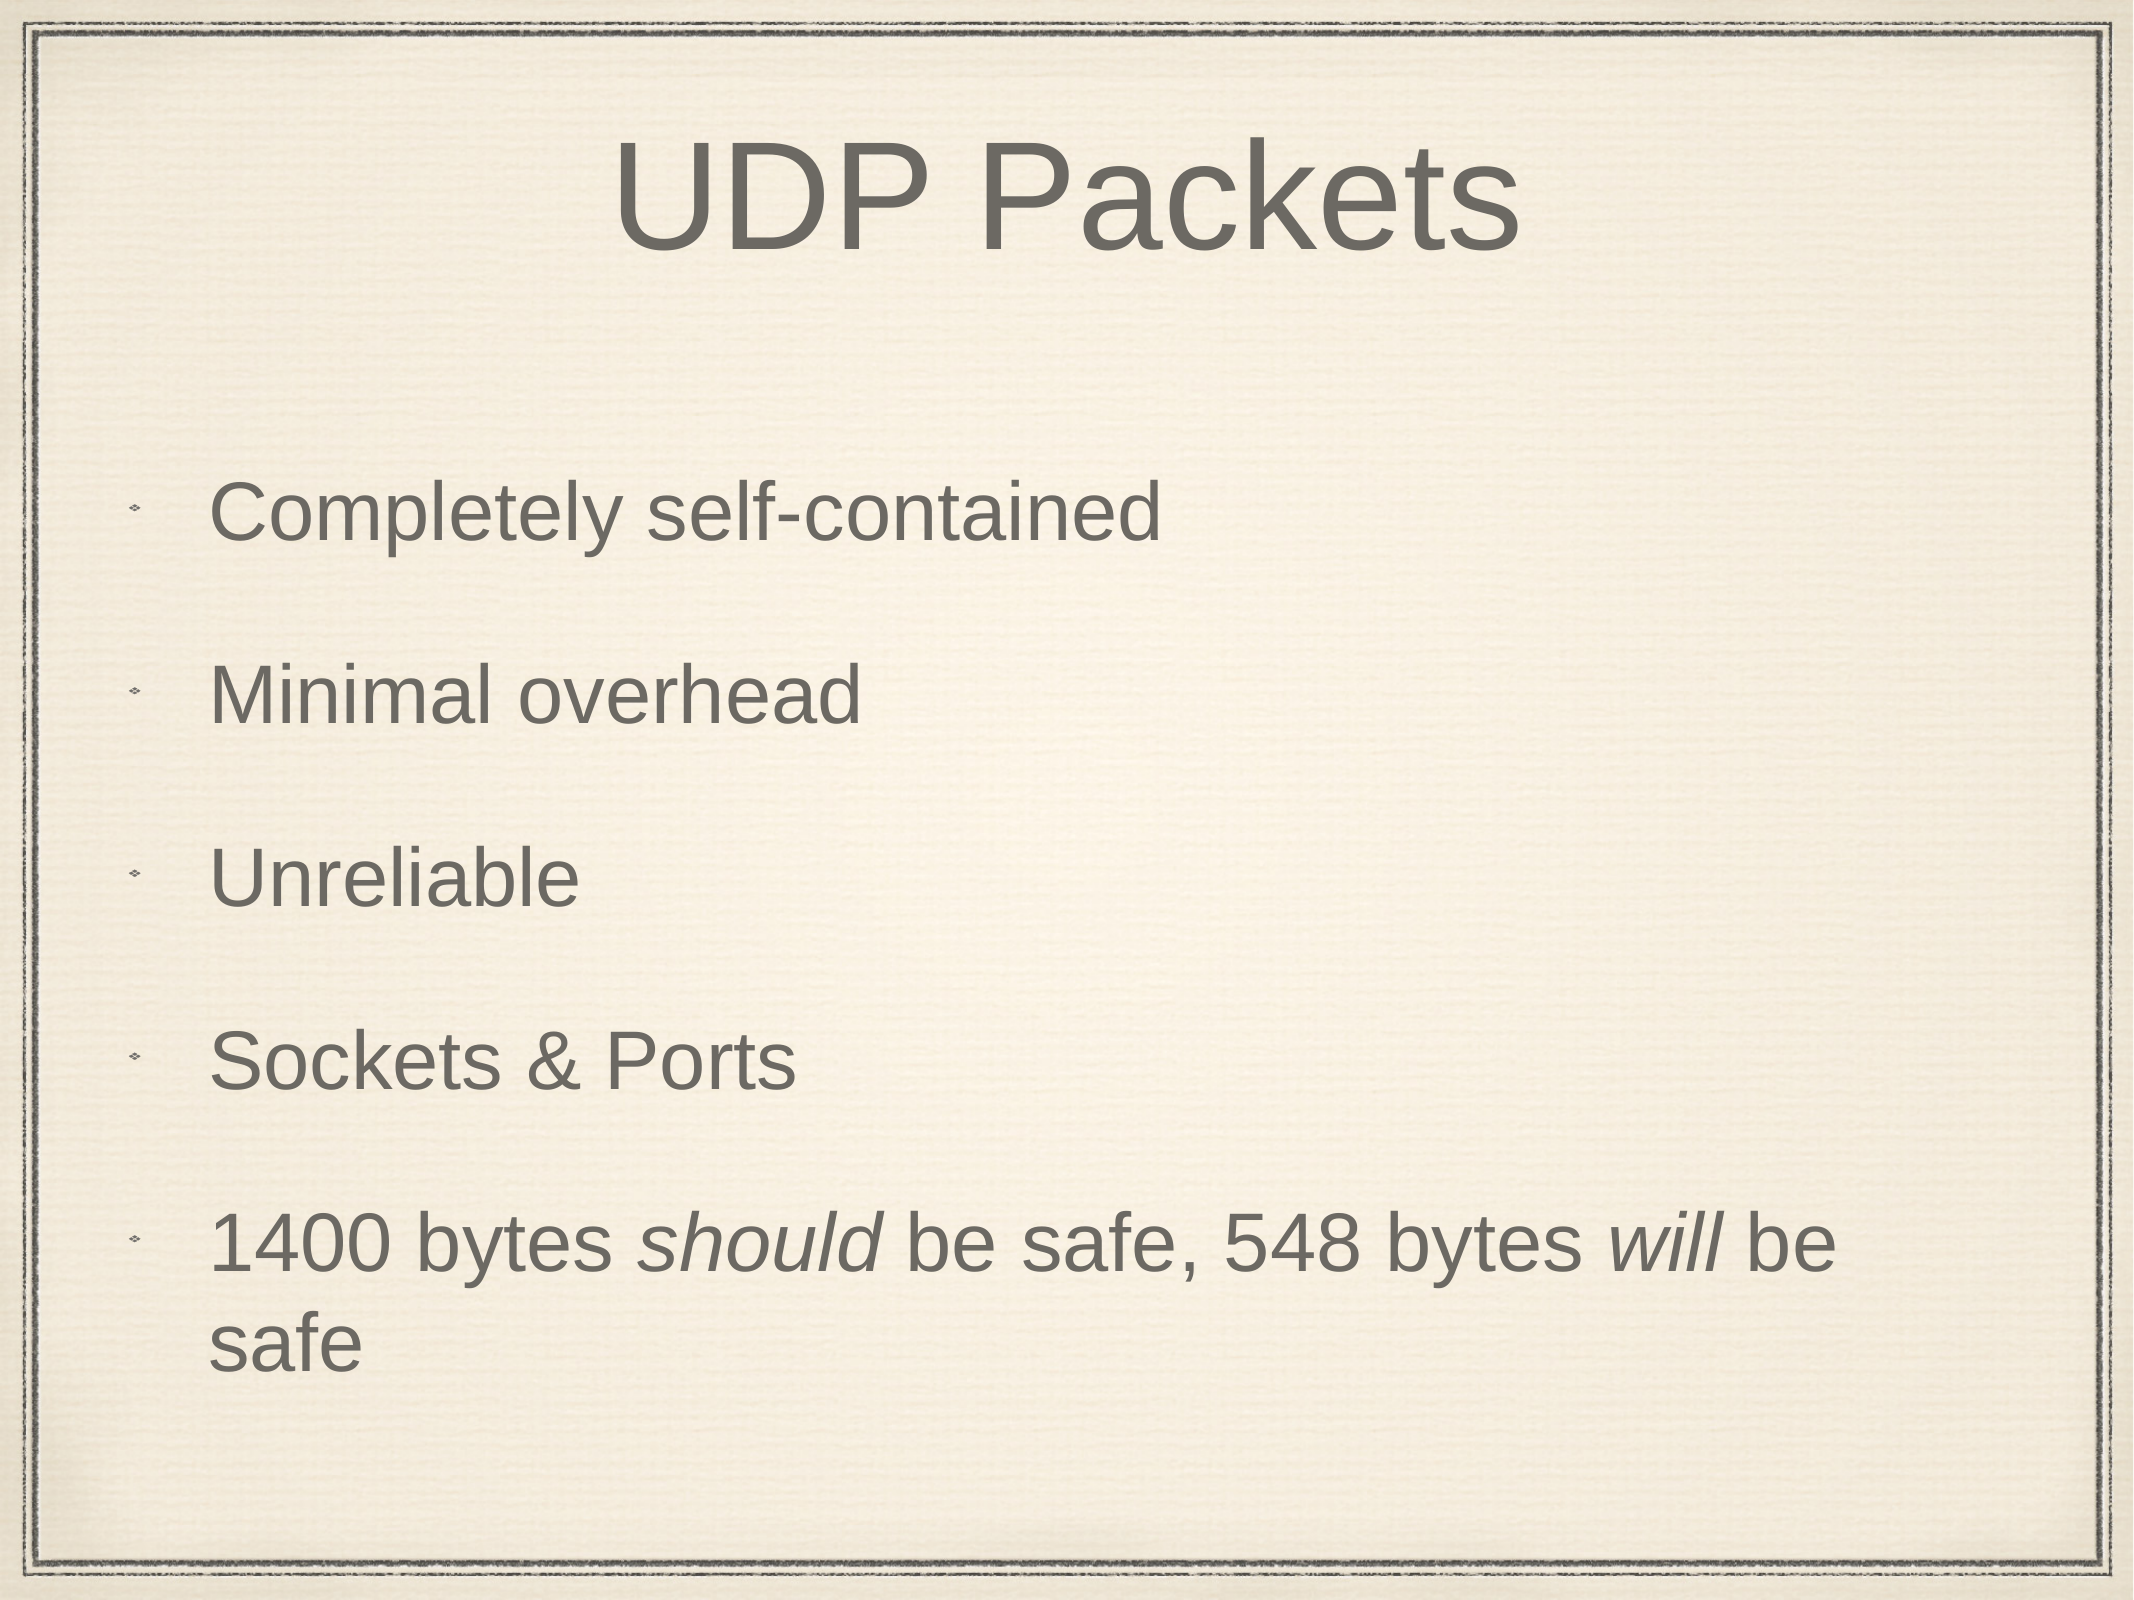

# UDP Packets
Completely self-contained
Minimal overhead
Unreliable
Sockets & Ports
1400 bytes should be safe, 548 bytes will be safe